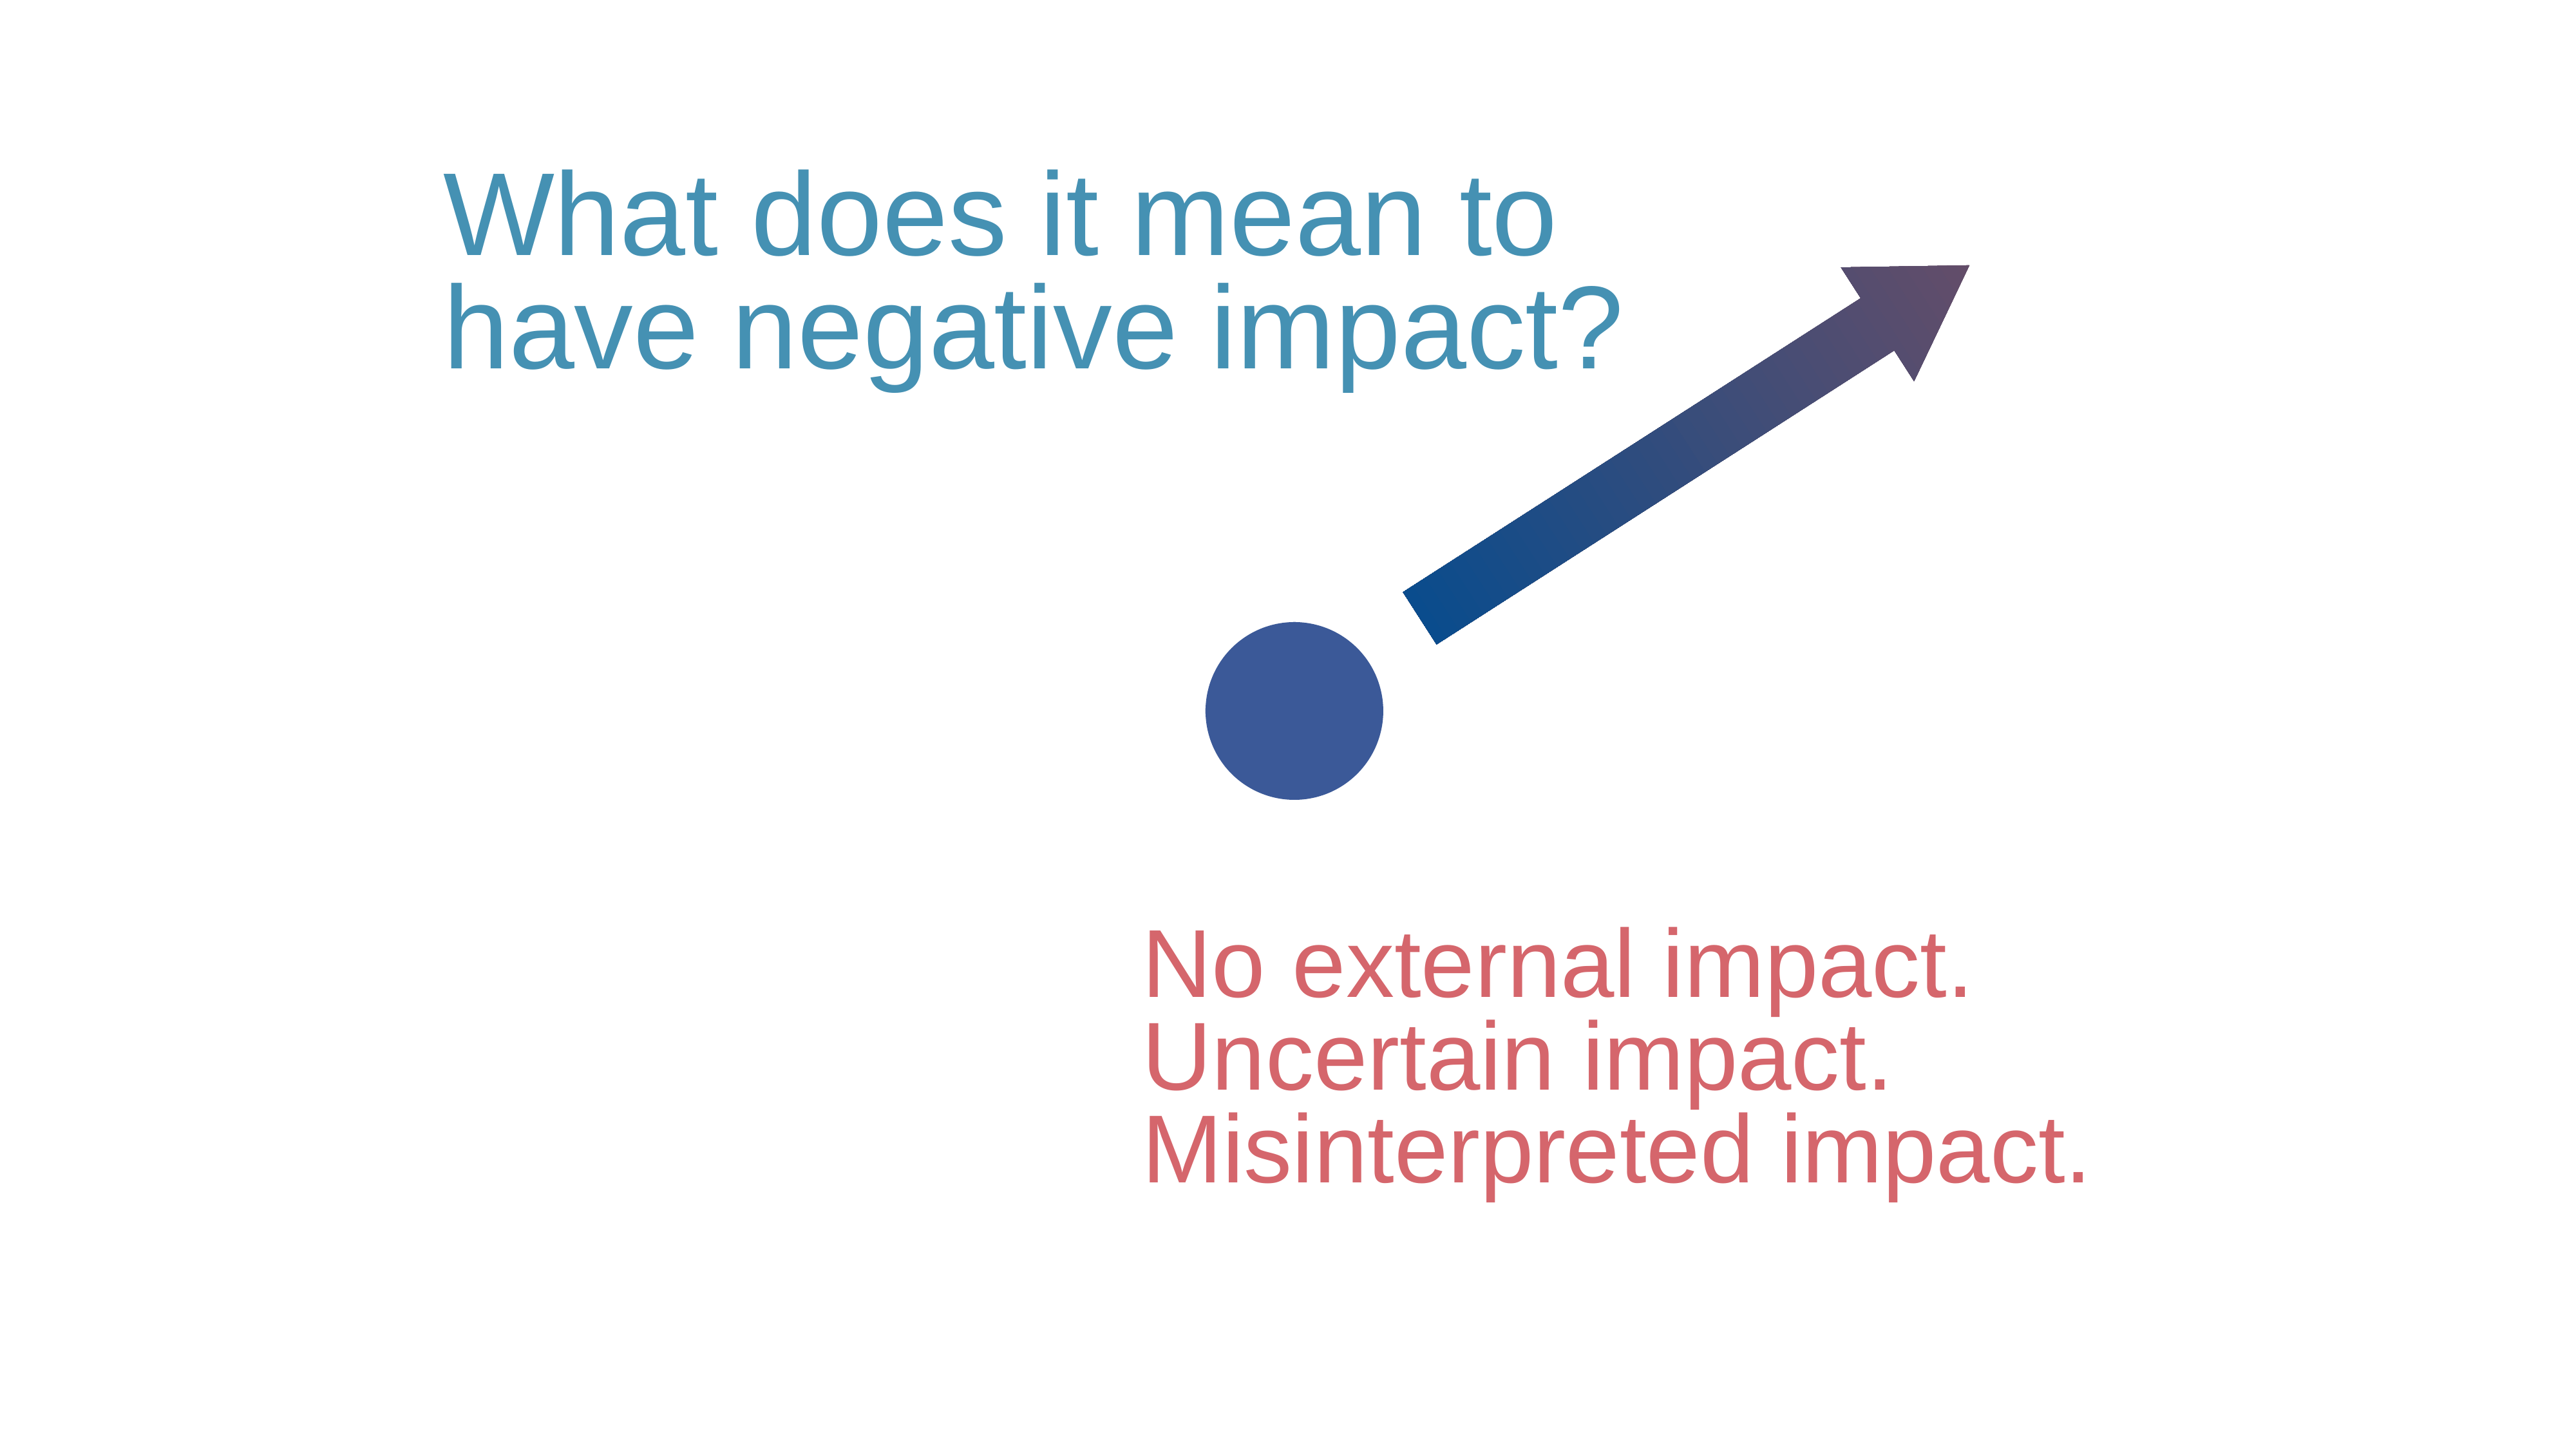

# What does it mean to have negative impact?

No external impact.
Uncertain impact.
Misinterpreted impact.